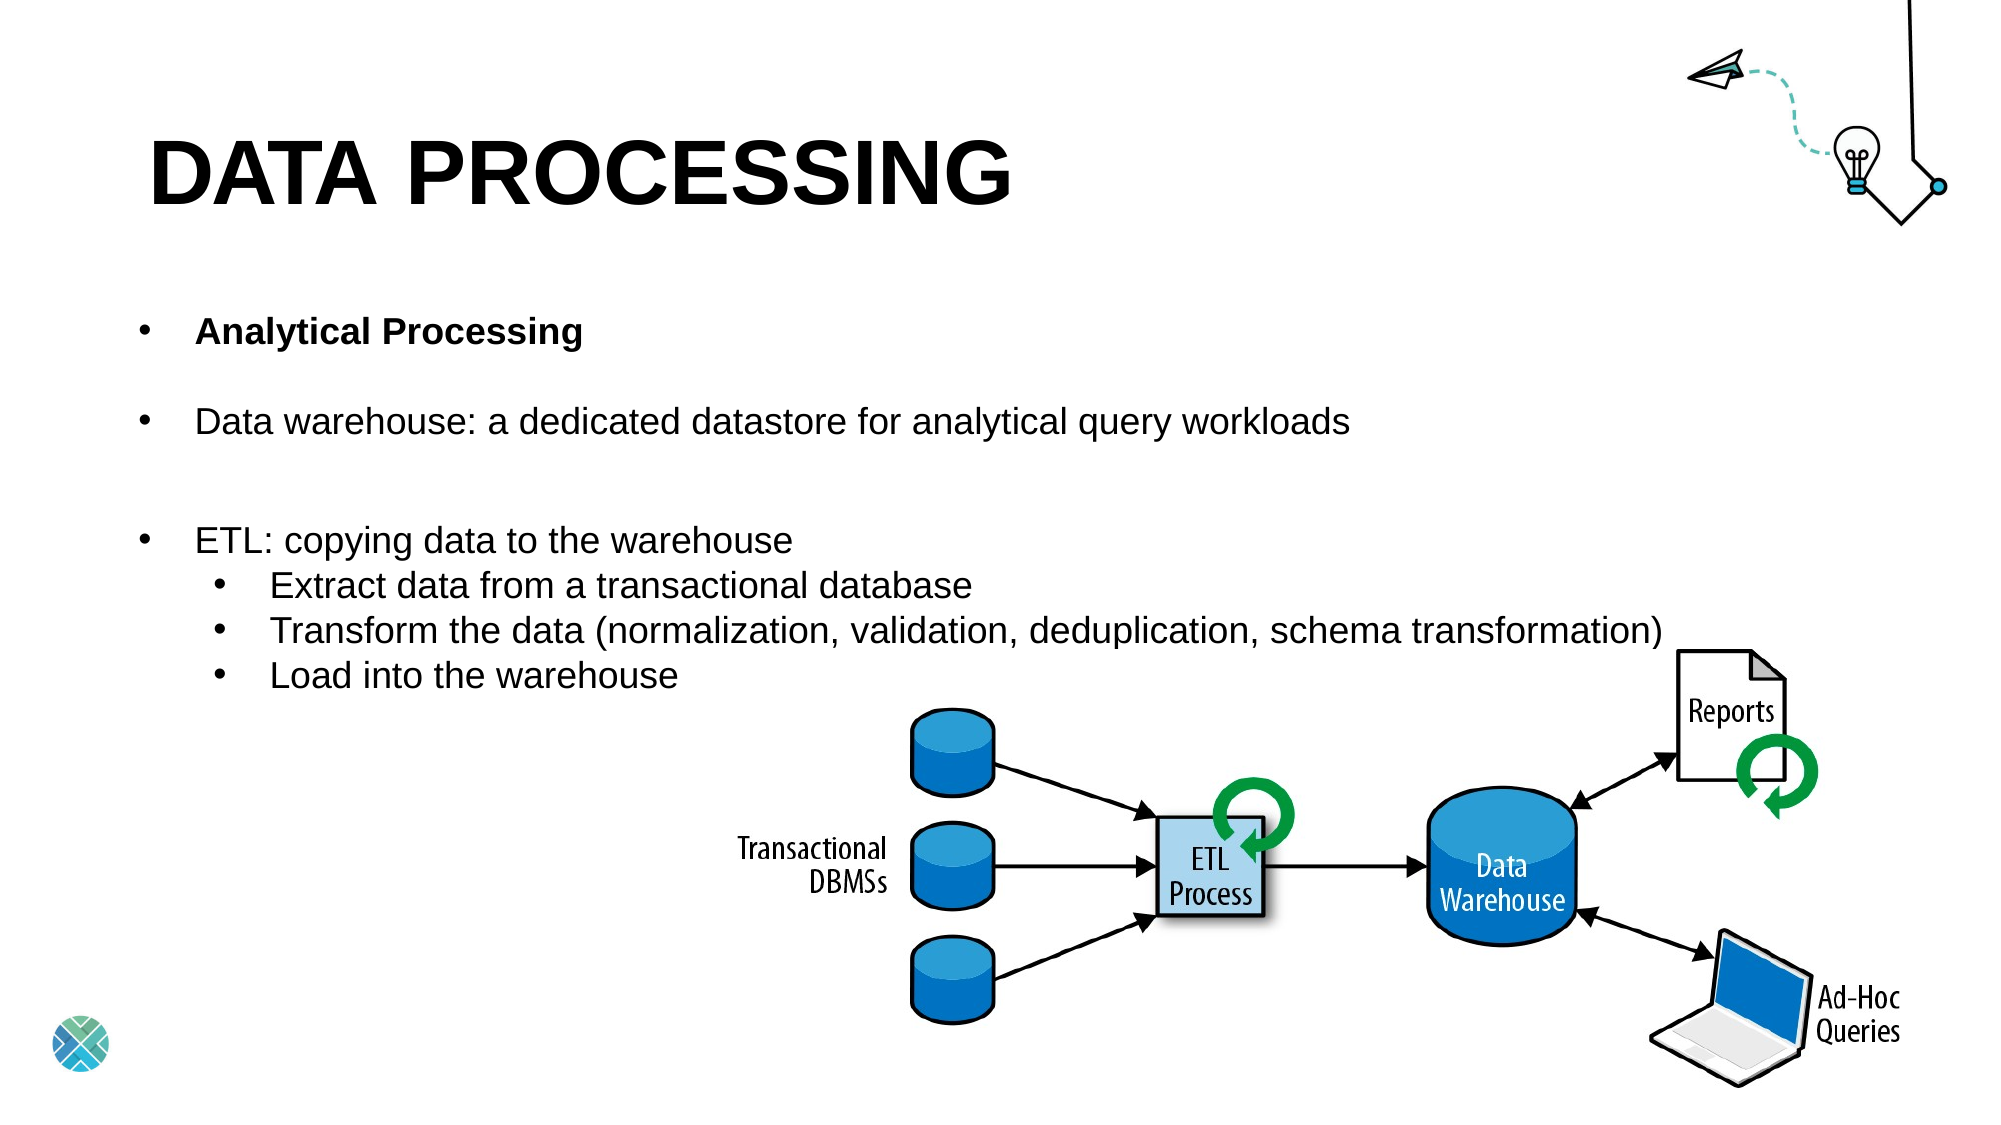

# DATA PROCESSING
Analytical Processing

Data warehouse: a dedicated datastore for analytical query workloads

ETL: copying data to the warehouse
Extract data from a transactional database
Transform the data (normalization, validation, deduplication, schema transformation)
Load into the warehouse